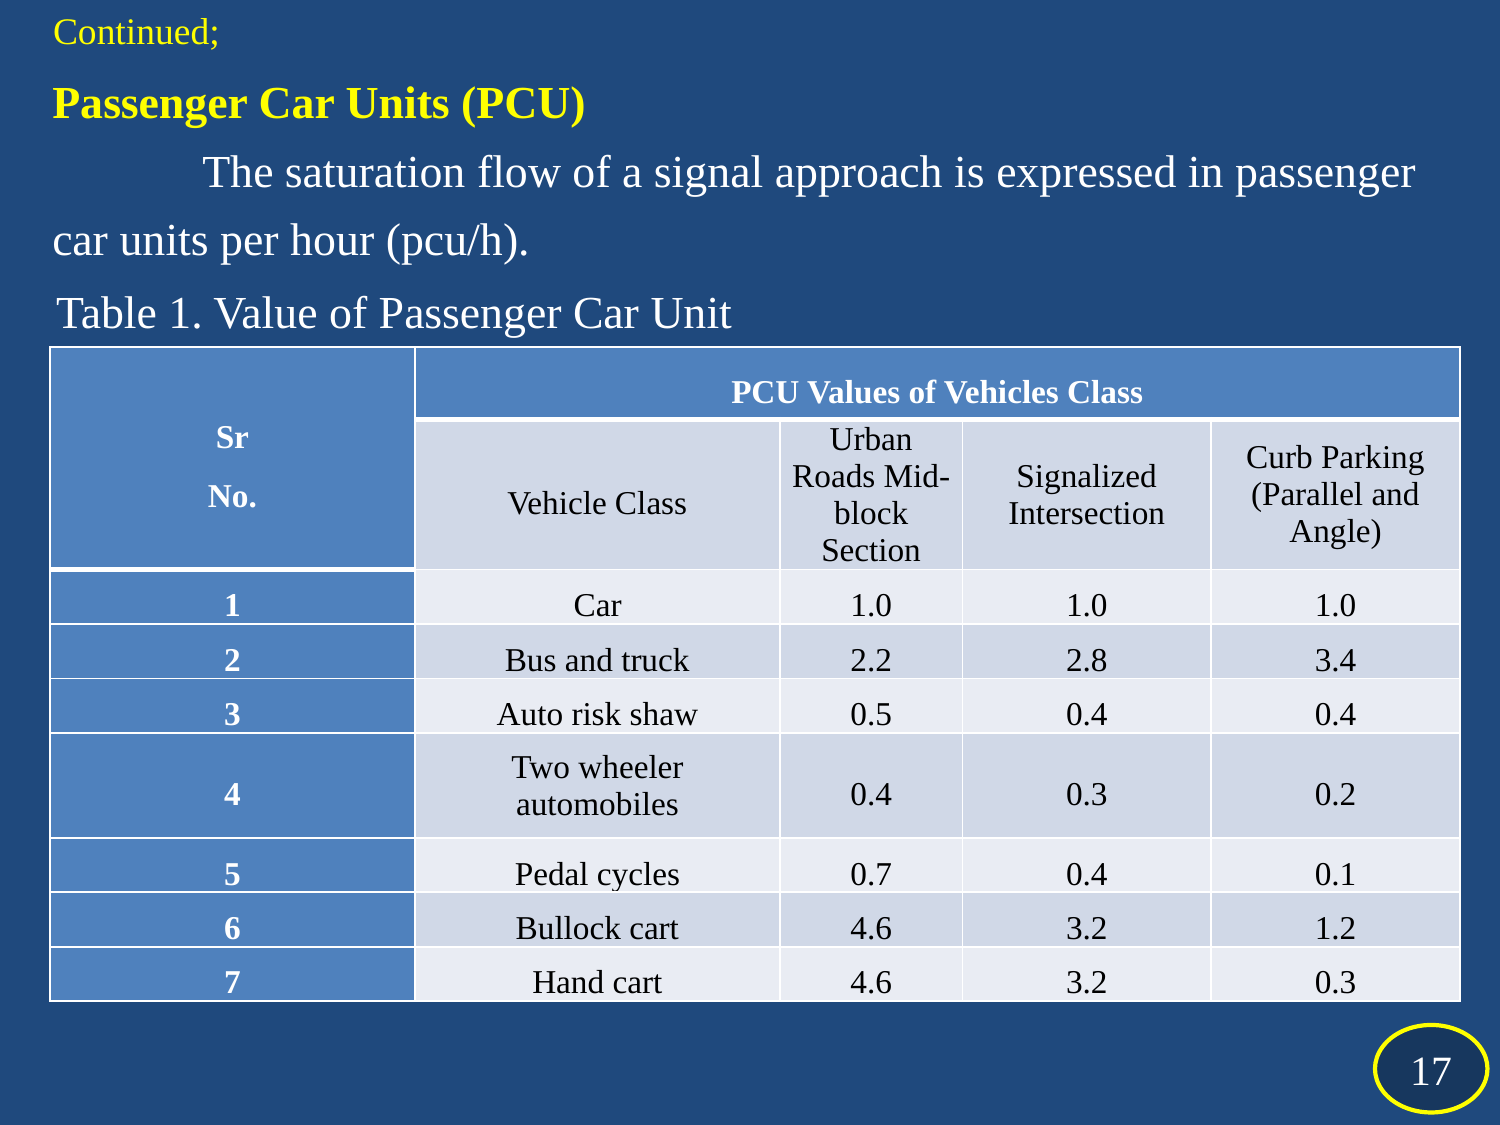

Continued;
Passenger Car Units (PCU)
	The saturation flow of a signal approach is expressed in passenger car units per hour (pcu/h).
Table 1. Value of Passenger Car Unit
| Sr No. | PCU Values of Vehicles Class |  |  |  |
| --- | --- | --- | --- | --- |
|  | Vehicle Class | Urban Roads Mid-block Section | Signalized Intersection | Curb Parking (Parallel and Angle) |
| 1 | Car | 1.0 | 1.0 | 1.0 |
| 2 | Bus and truck | 2.2 | 2.8 | 3.4 |
| 3 | Auto risk shaw | 0.5 | 0.4 | 0.4 |
| 4 | Two wheeler automobiles | 0.4 | 0.3 | 0.2 |
| 5 | Pedal cycles | 0.7 | 0.4 | 0.1 |
| 6 | Bullock cart | 4.6 | 3.2 | 1.2 |
| 7 | Hand cart | 4.6 | 3.2 | 0.3 |
17
17